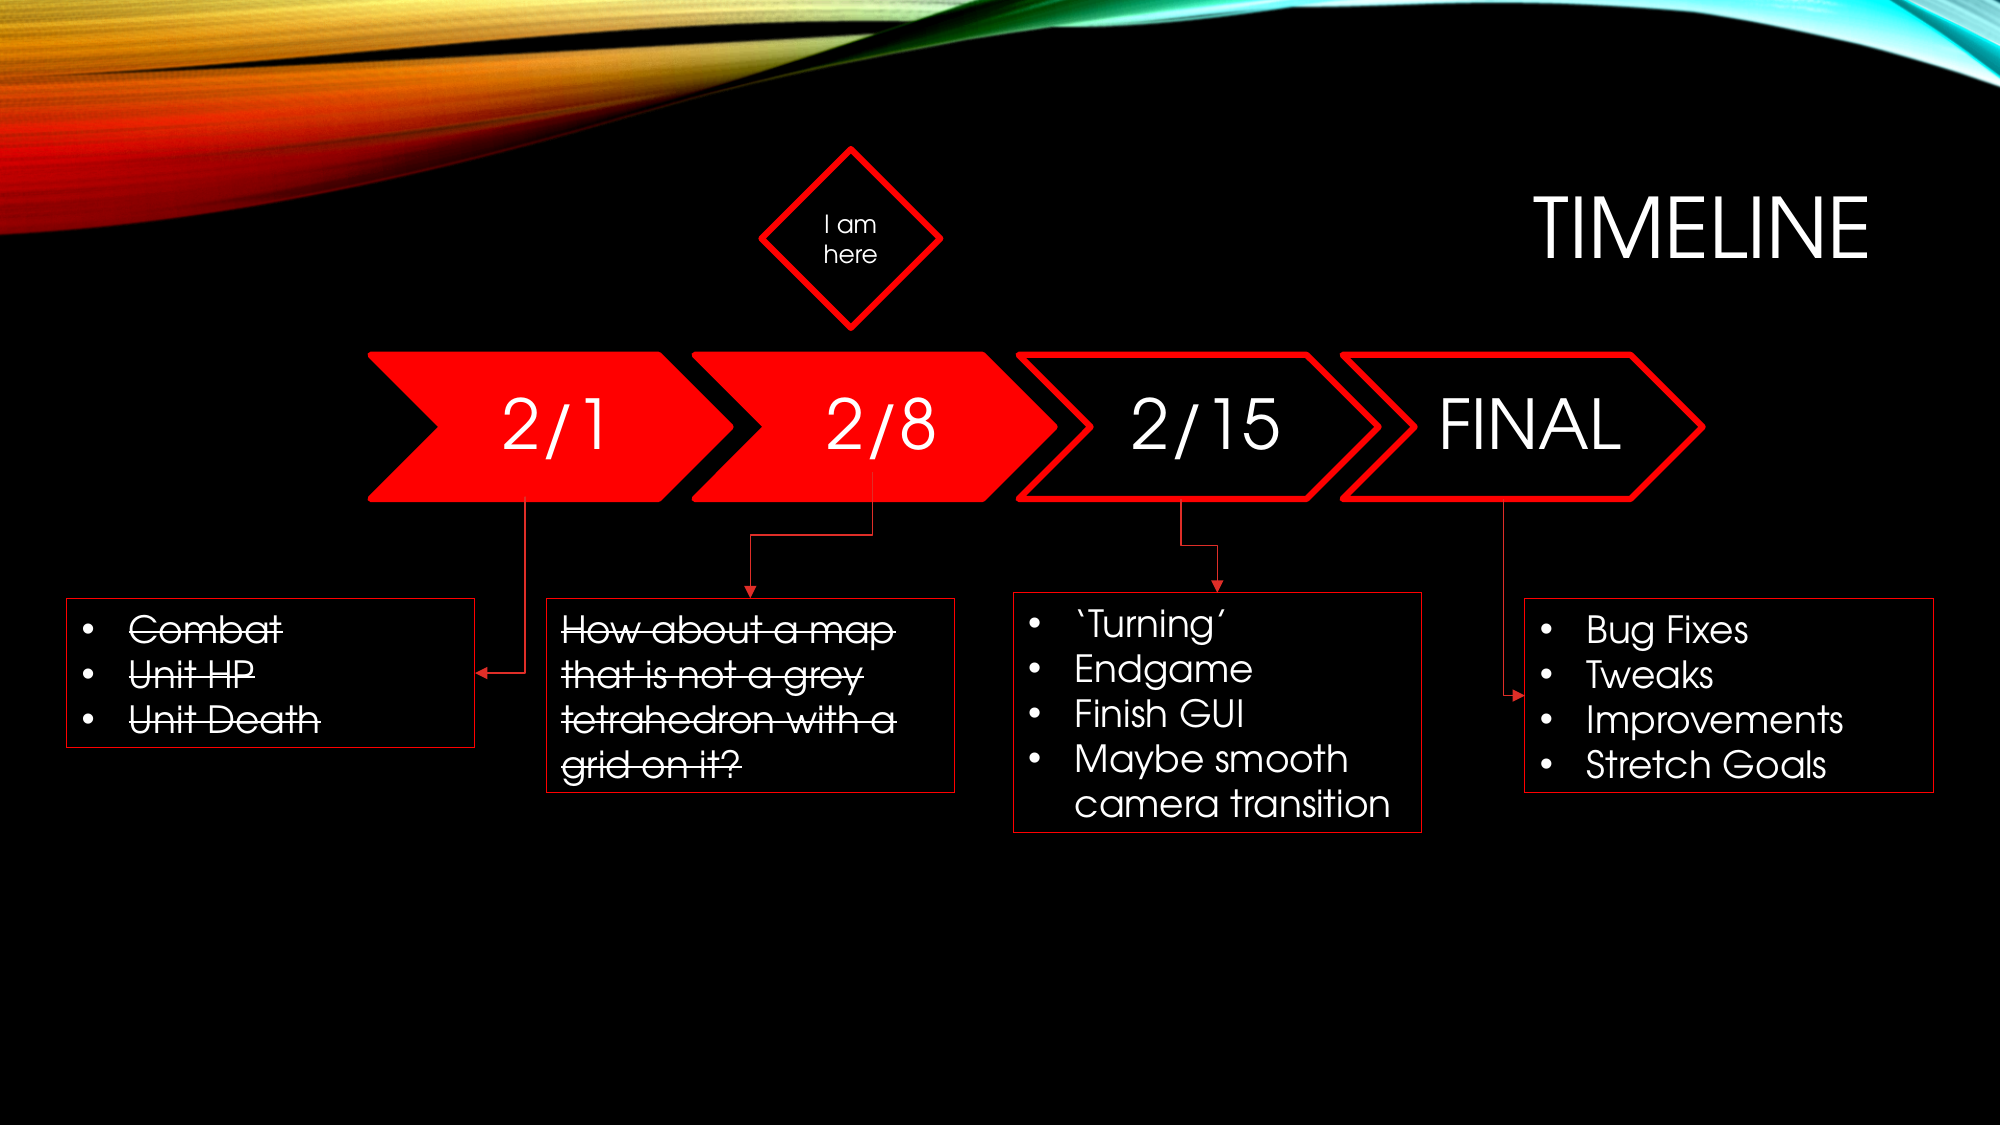

2/1
2/8
2/15
FINAL
# timeline
I am here
‘Turning’
Endgame
Finish GUI
Maybe smooth camera transition
How about a map that is not a grey tetrahedron with a grid on it?
Combat
Unit HP
Unit Death
Bug Fixes
Tweaks
Improvements
Stretch Goals